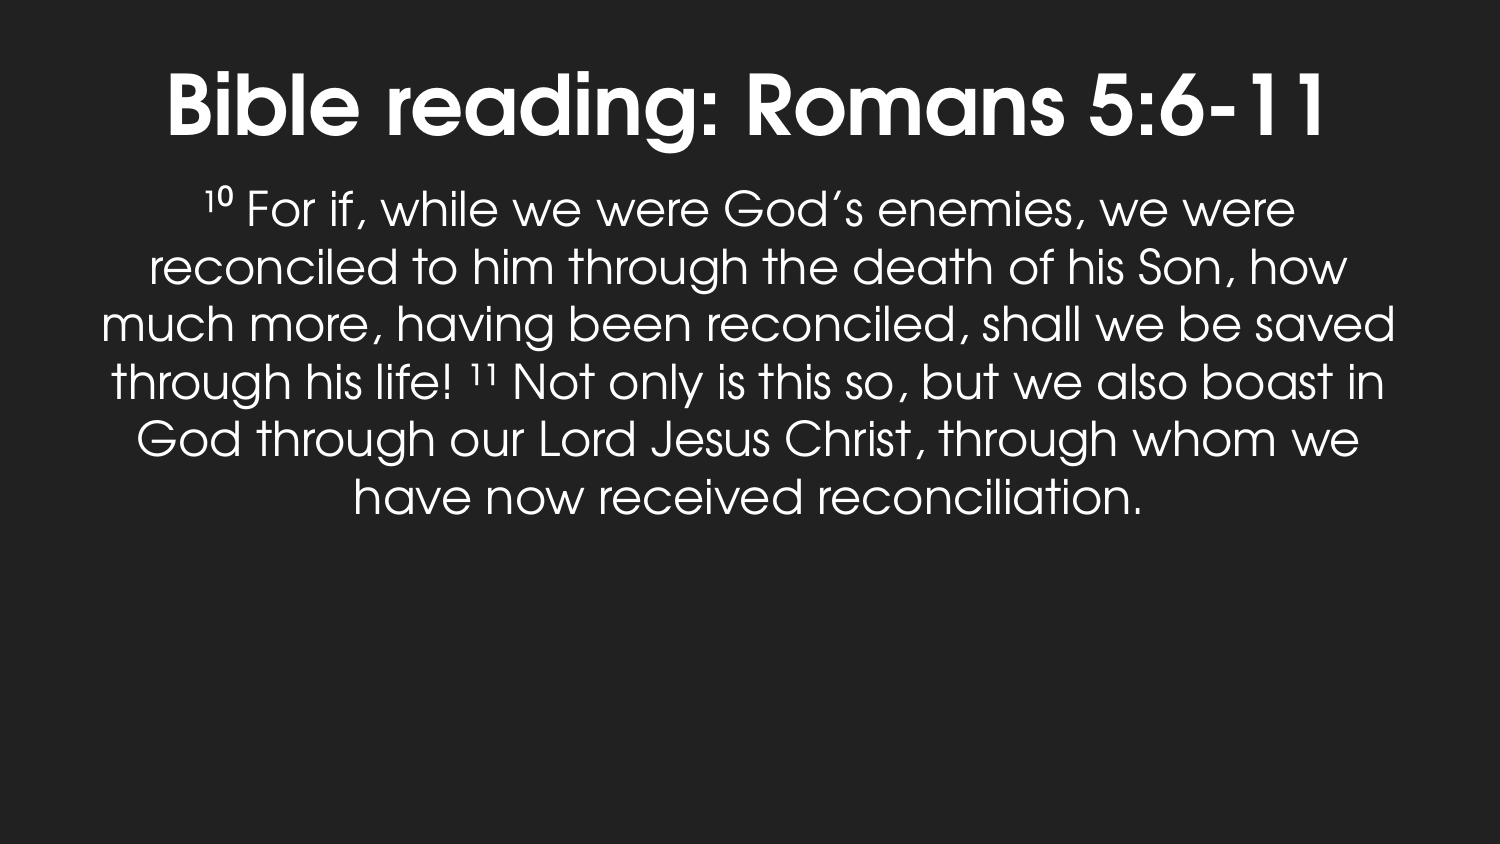

Bible reading: Romans 5:6-11
¹⁰ For if, while we were God’s enemies, we were reconciled to him through the death of his Son, how much more, having been reconciled, shall we be saved through his life! ¹¹ Not only is this so, but we also boast in God through our Lord Jesus Christ, through whom we have now received reconciliation.